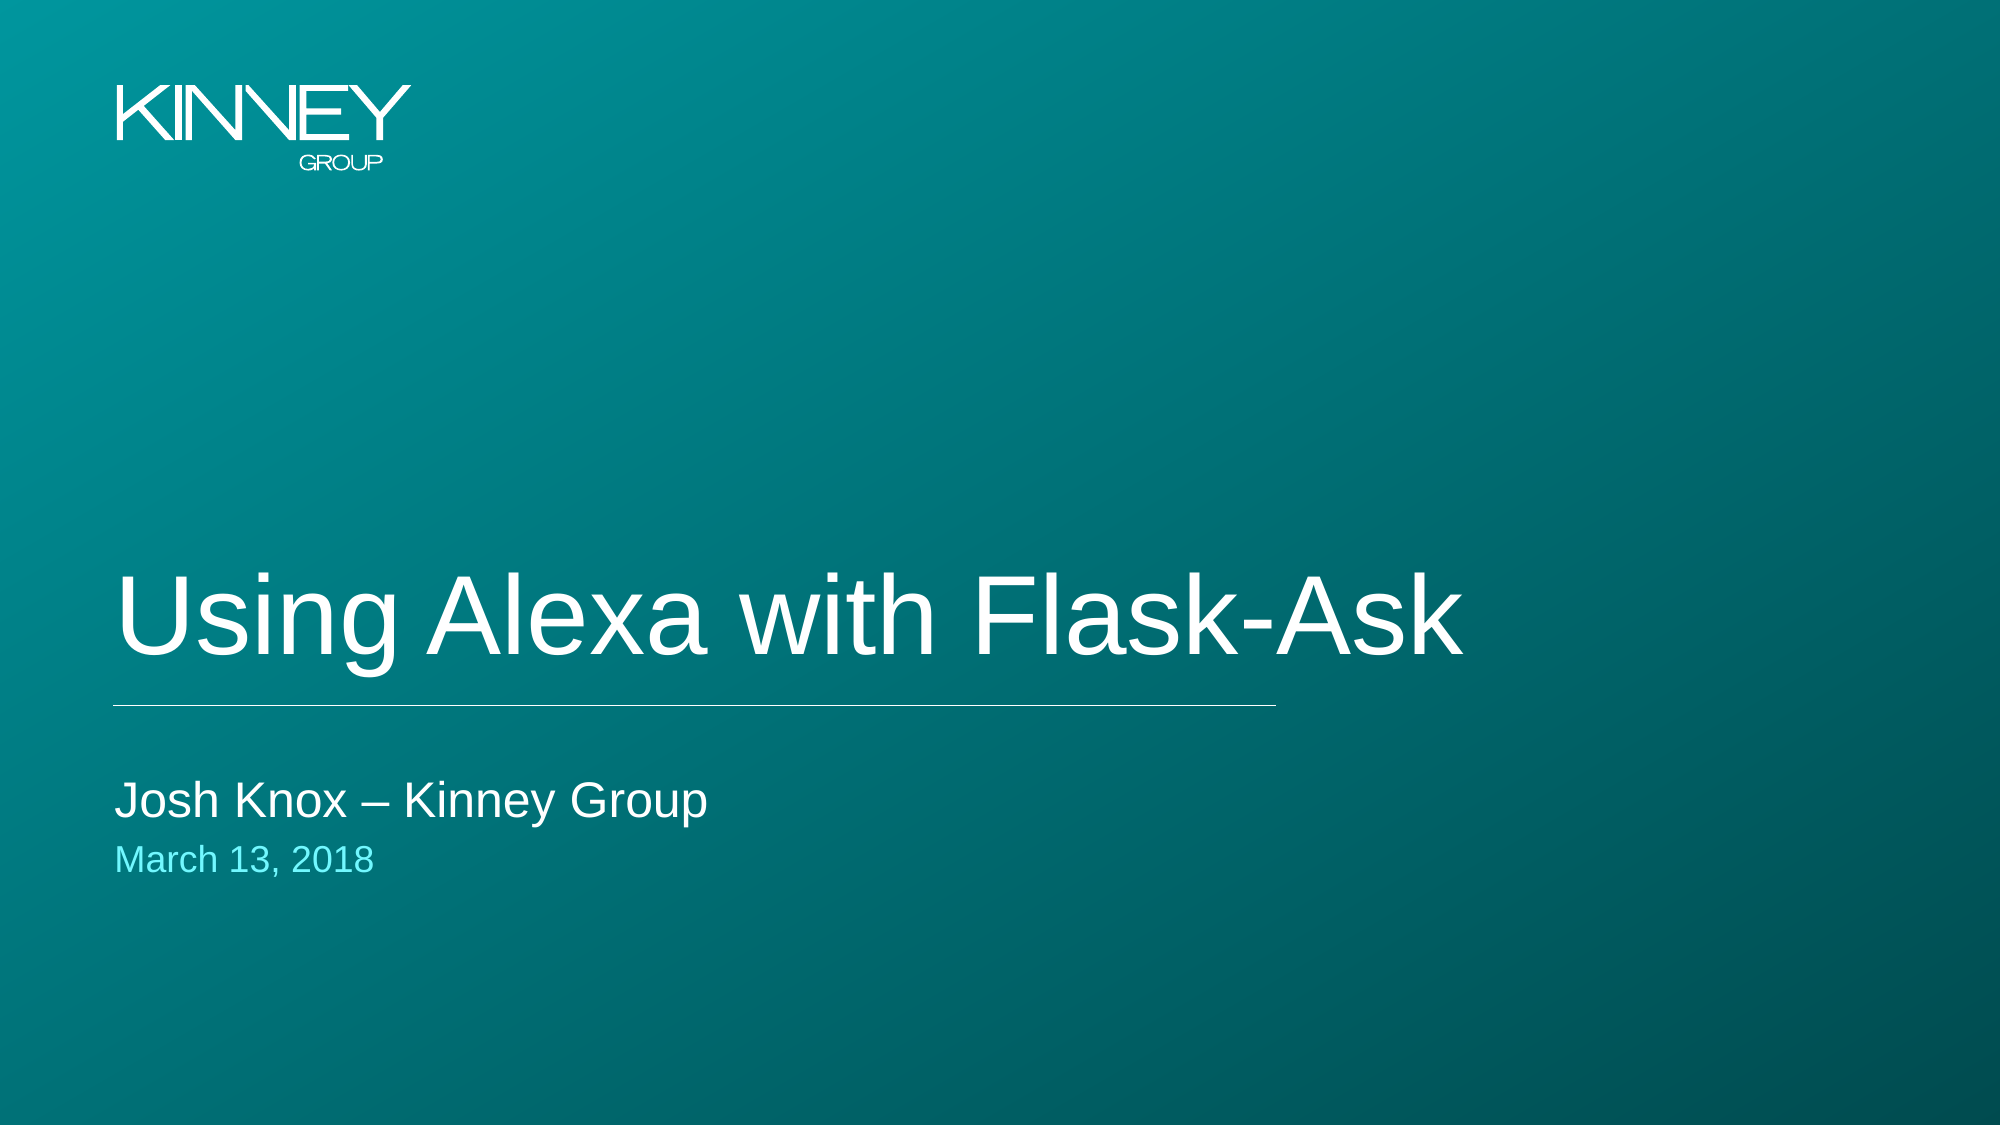

# Using Alexa with Flask-Ask
Josh Knox – Kinney Group
March 13, 2018